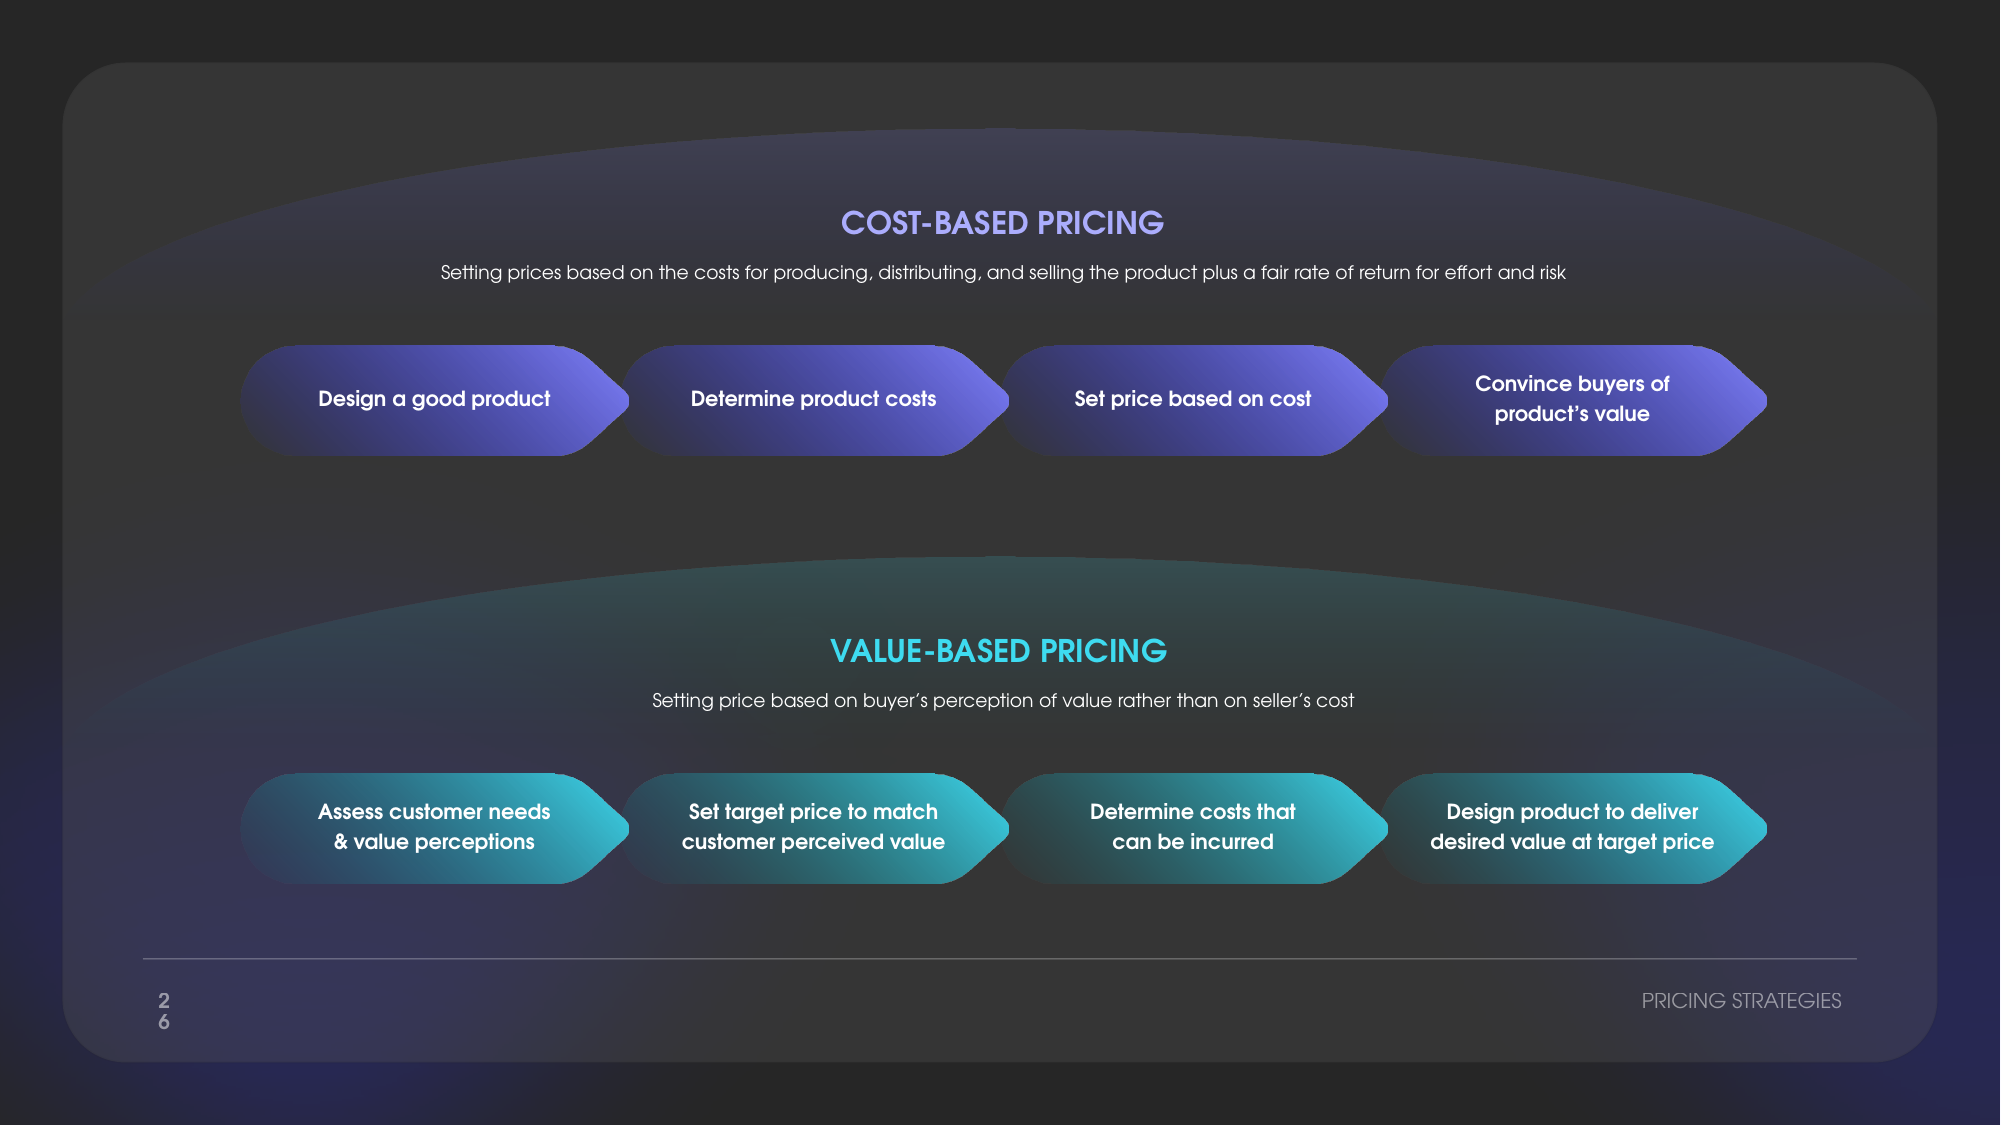

COST-BASED PRICING
Setting prices based on the costs for producing, distributing, and selling the product plus a fair rate of return for effort and risk
Design a good product
Determine product costs
Set price based on cost
Convince buyers of
product’s value

VALUE-BASED PRICING
Setting price based on buyer’s perception of value rather than on seller’s cost
Assess customer needs
& value perceptions
Set target price to match
customer perceived value
Determine costs that
can be incurred
Design product to deliver
desired value at target price
26
PRICING STRATEGIES